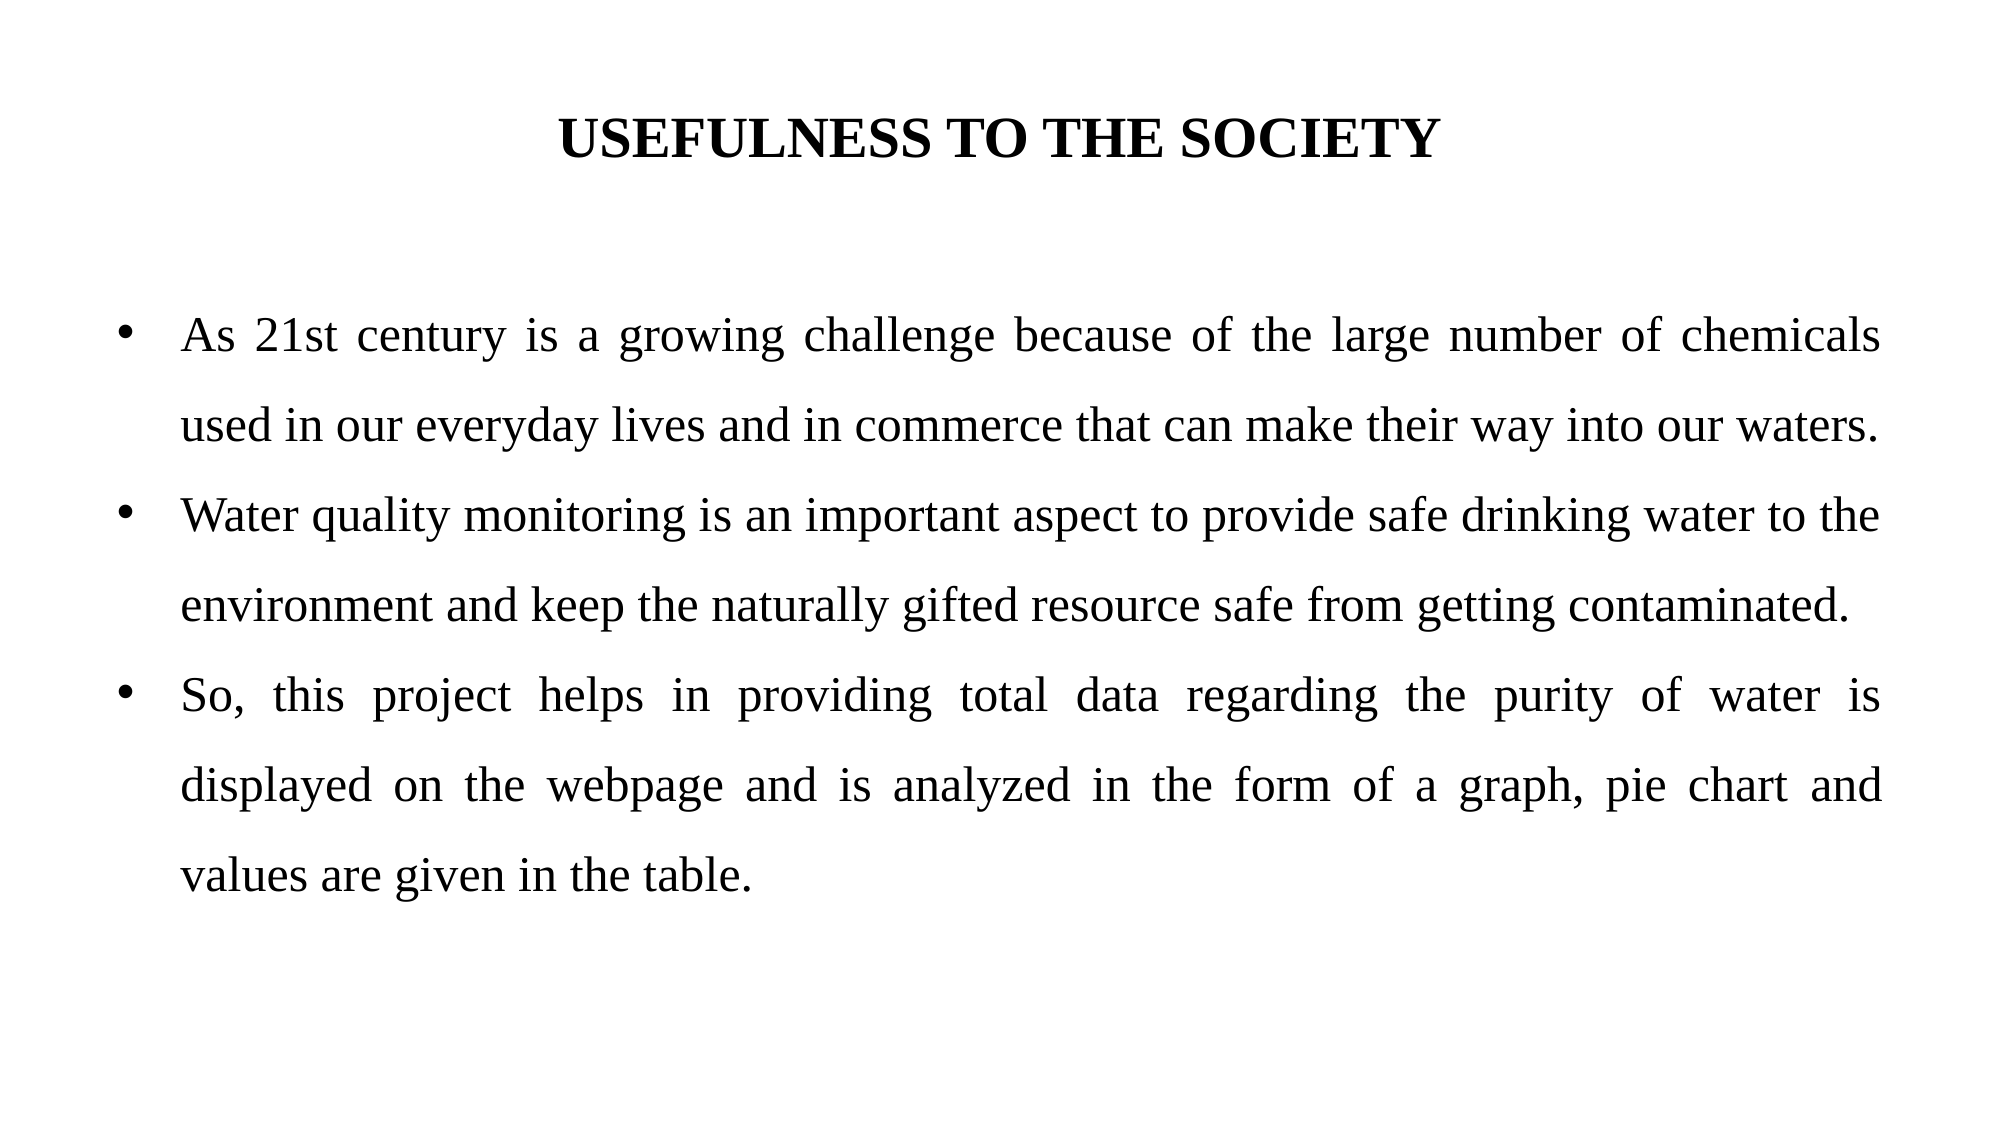

# USEFULNESS TO THE SOCIETY
As 21st century is a growing challenge because of the large number of chemicals used in our everyday lives and in commerce that can make their way into our waters.
Water quality monitoring is an important aspect to provide safe drinking water to the environment and keep the naturally gifted resource safe from getting contaminated.
So, this project helps in providing total data regarding the purity of water is displayed on the webpage and is analyzed in the form of a graph, pie chart and values are given in the table.